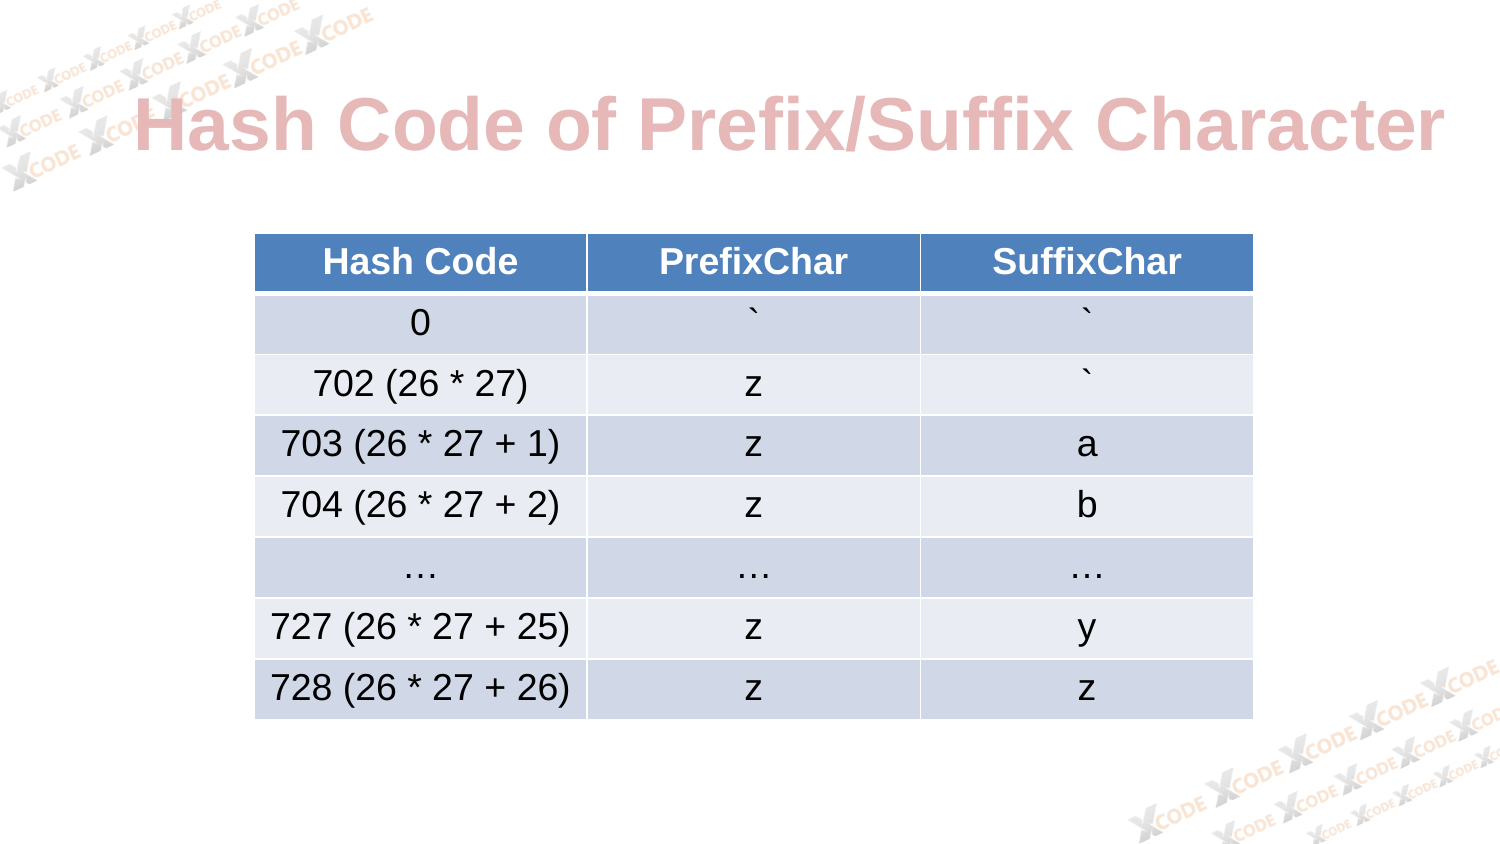

Hash Code of Prefix/Suffix Character
| Hash Code | PrefixChar | SuffixChar |
| --- | --- | --- |
| 0 | ` | ` |
| 702 (26 \* 27) | z | ` |
| 703 (26 \* 27 + 1) | z | a |
| 704 (26 \* 27 + 2) | z | b |
| … | … | … |
| 727 (26 \* 27 + 25) | z | y |
| 728 (26 \* 27 + 26) | z | z |